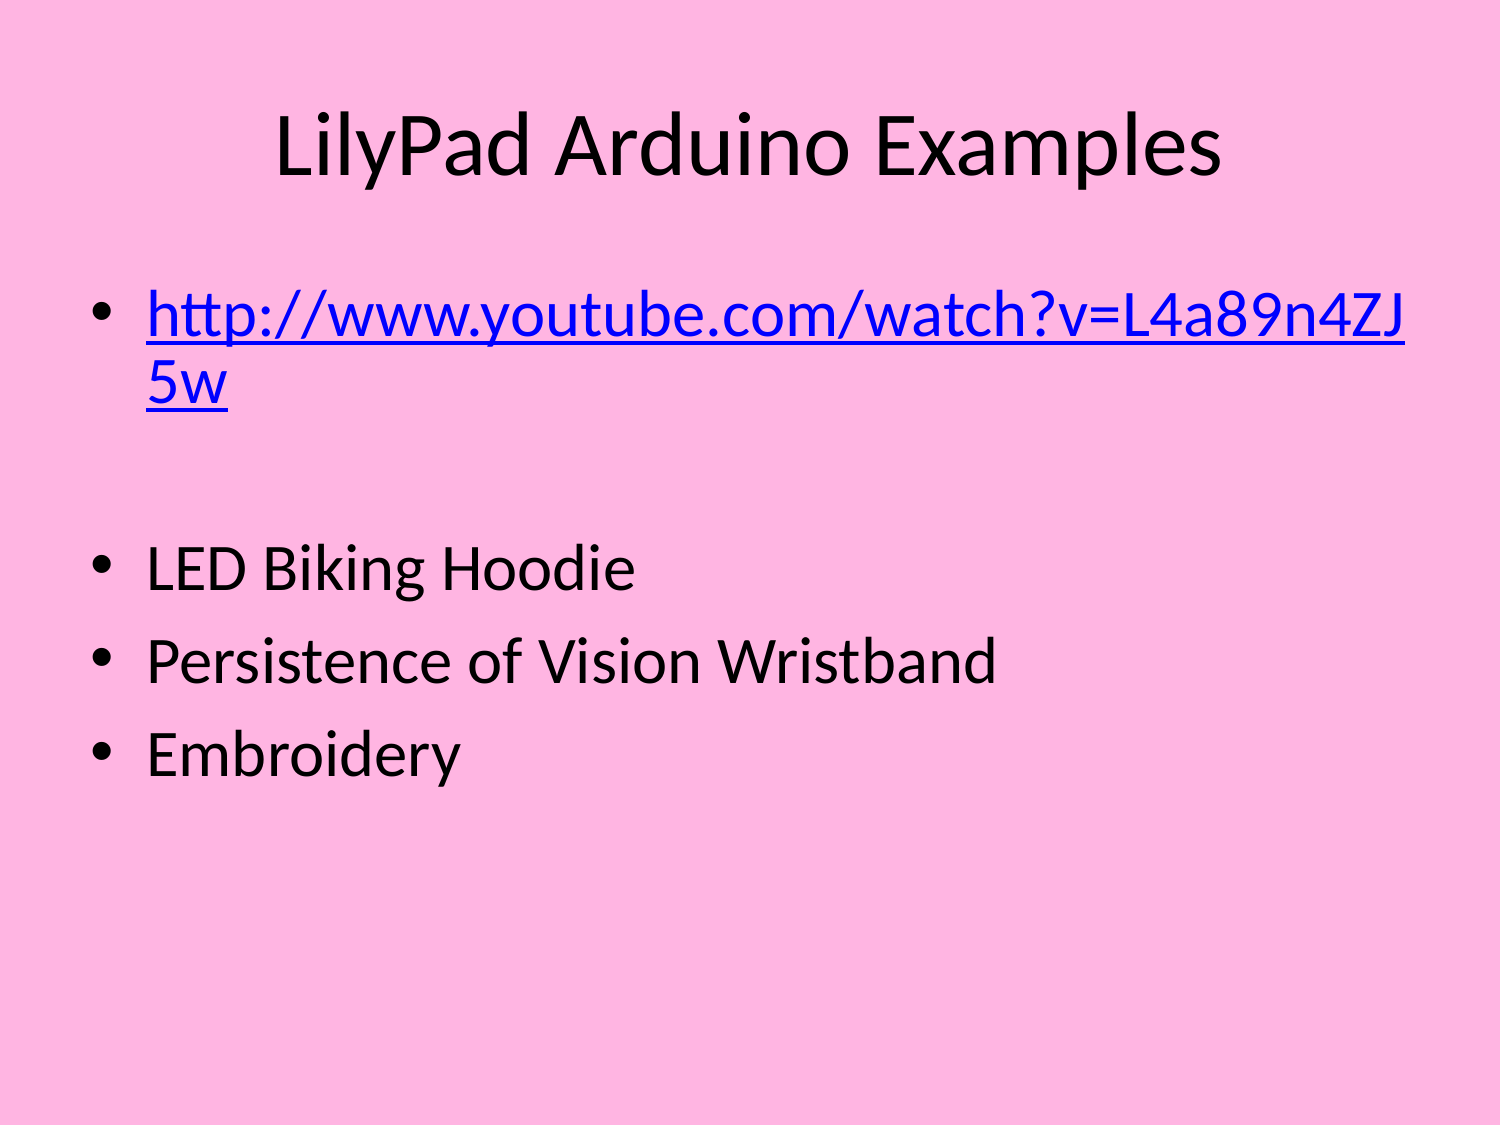

# LilyPad Arduino Examples
http://www.youtube.com/watch?v=L4a89n4ZJ5w

LED Biking Hoodie
Persistence of Vision Wristband
Embroidery